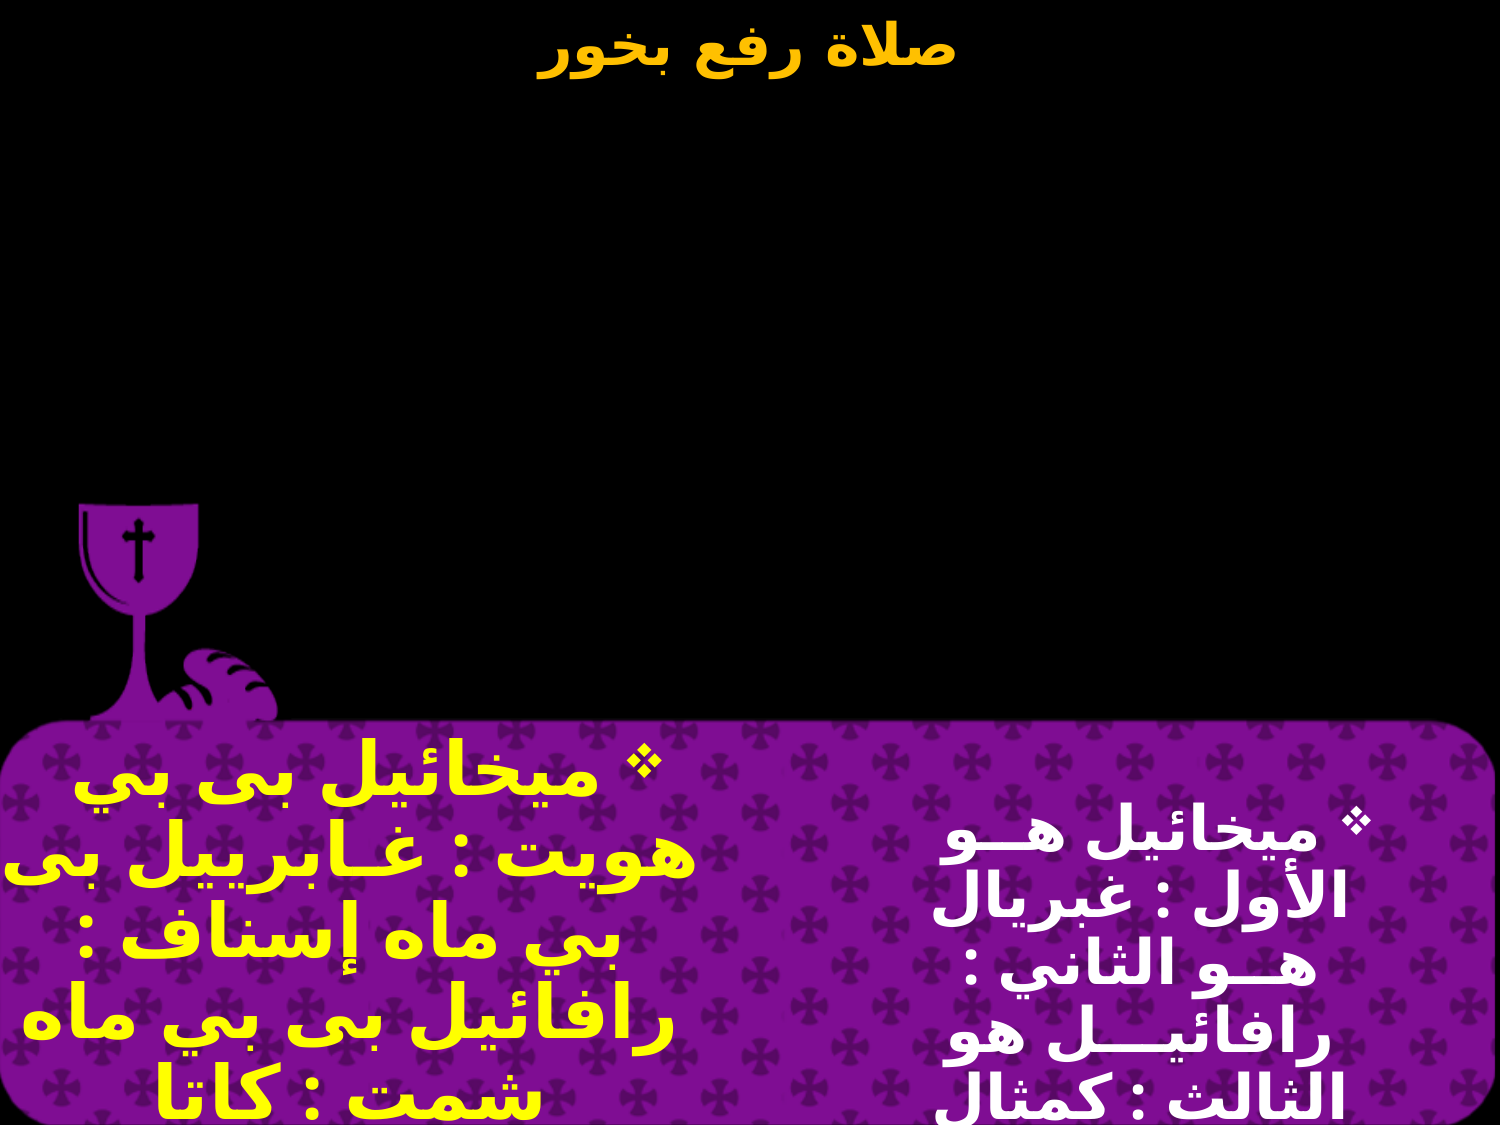

ميخائيل بى بي هويت : غـابرييل بى بي ماه إسناف : رافائيل بى بي ماه شمت : كاتا إبتيبوس إن تي إترياس .
 ميخائيل هــو الأول : غبريال هــو الثاني : رافائيـــل هو الثالث : كمثال الثالوث .